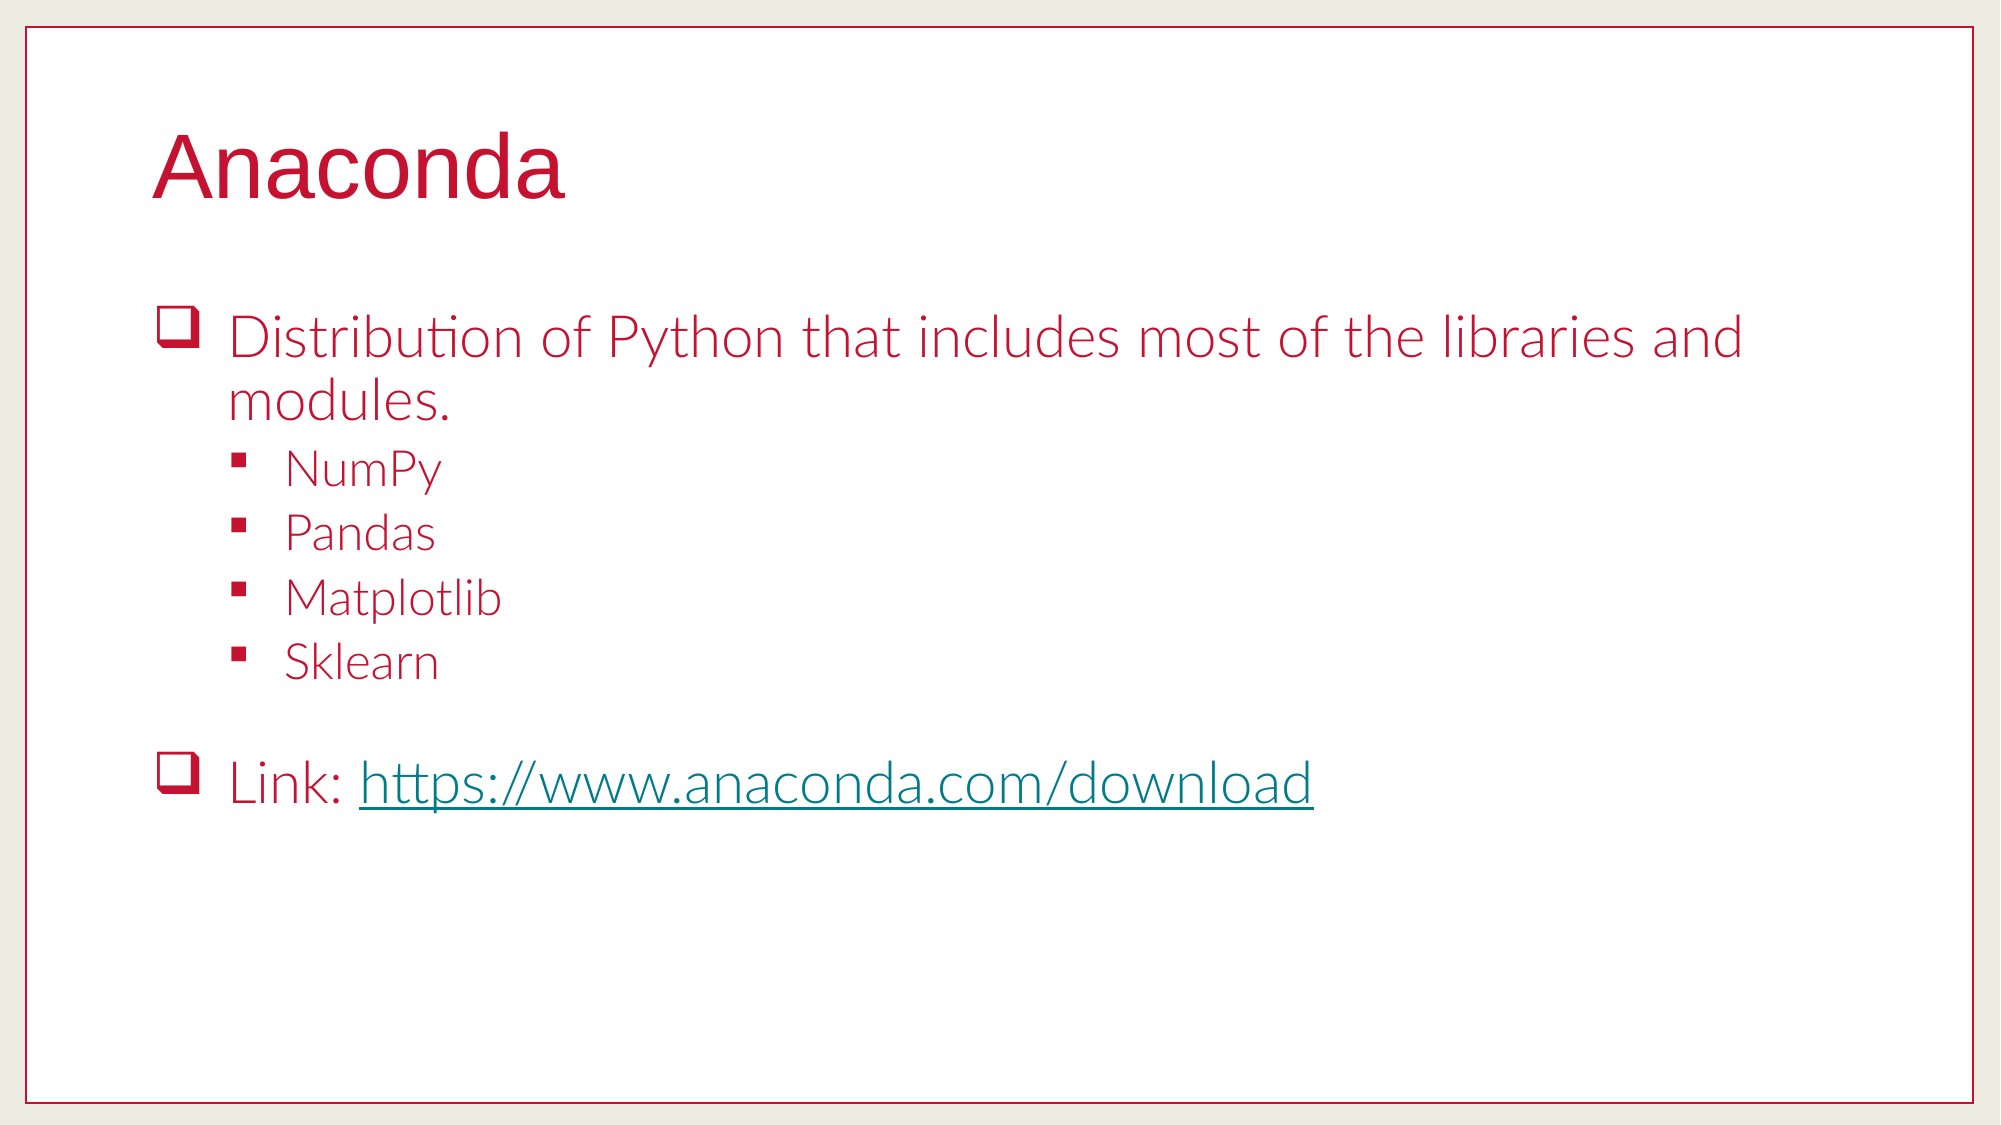

# Anaconda
Distribution of Python that includes most of the libraries and modules.
NumPy
Pandas
Matplotlib
Sklearn

Link: https://www.anaconda.com/download